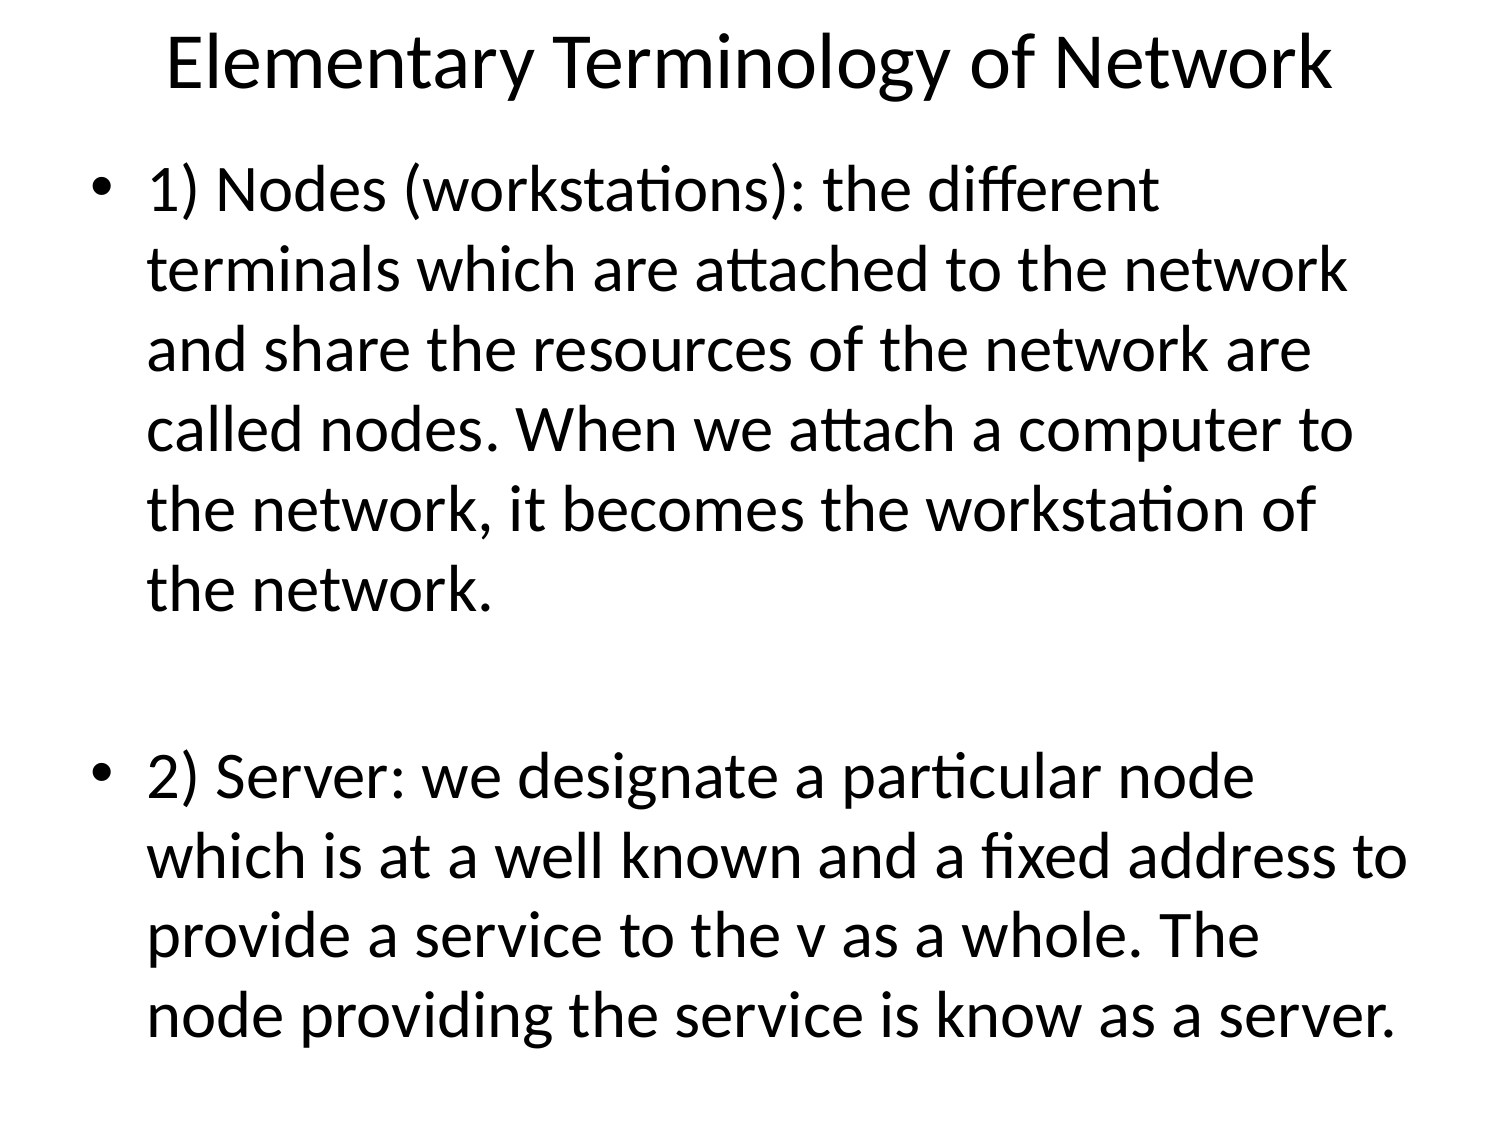

# Elementary Terminology of Network
1) Nodes (workstations): the different terminals which are attached to the network and share the resources of the network are called nodes. When we attach a computer to the network, it becomes the workstation of the network.

2) Server: we designate a particular node which is at a well known and a fixed address to provide a service to the v as a whole. The node providing the service is know as a server.